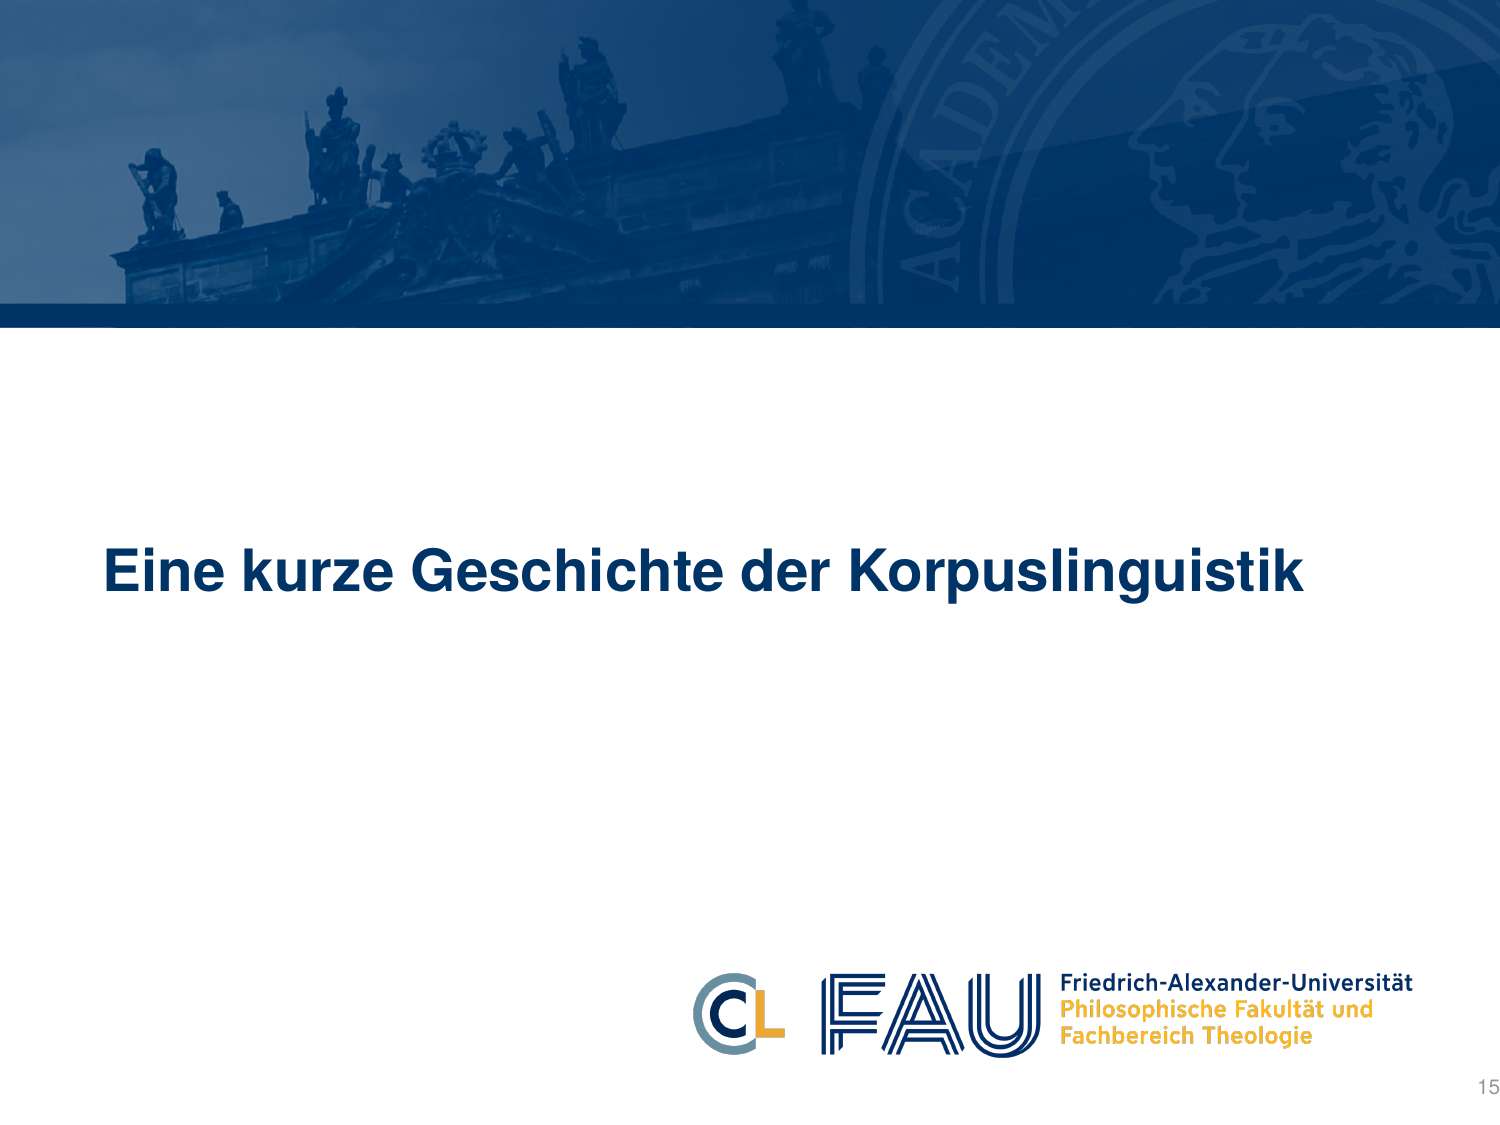

# Eine kurze Geschichte der Korpuslinguistik
15